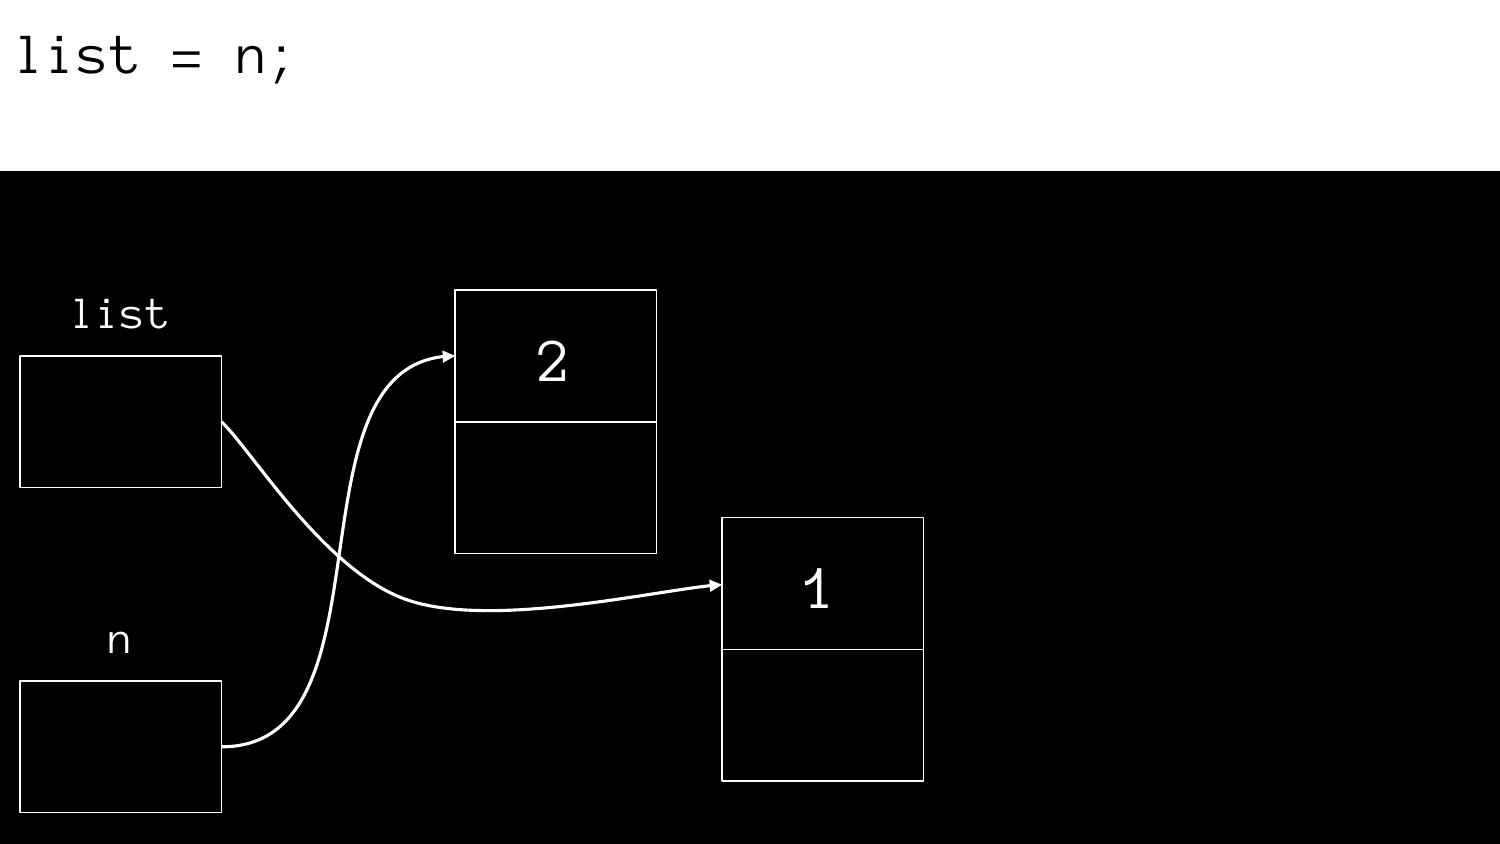

list = n;
list
2

1
n